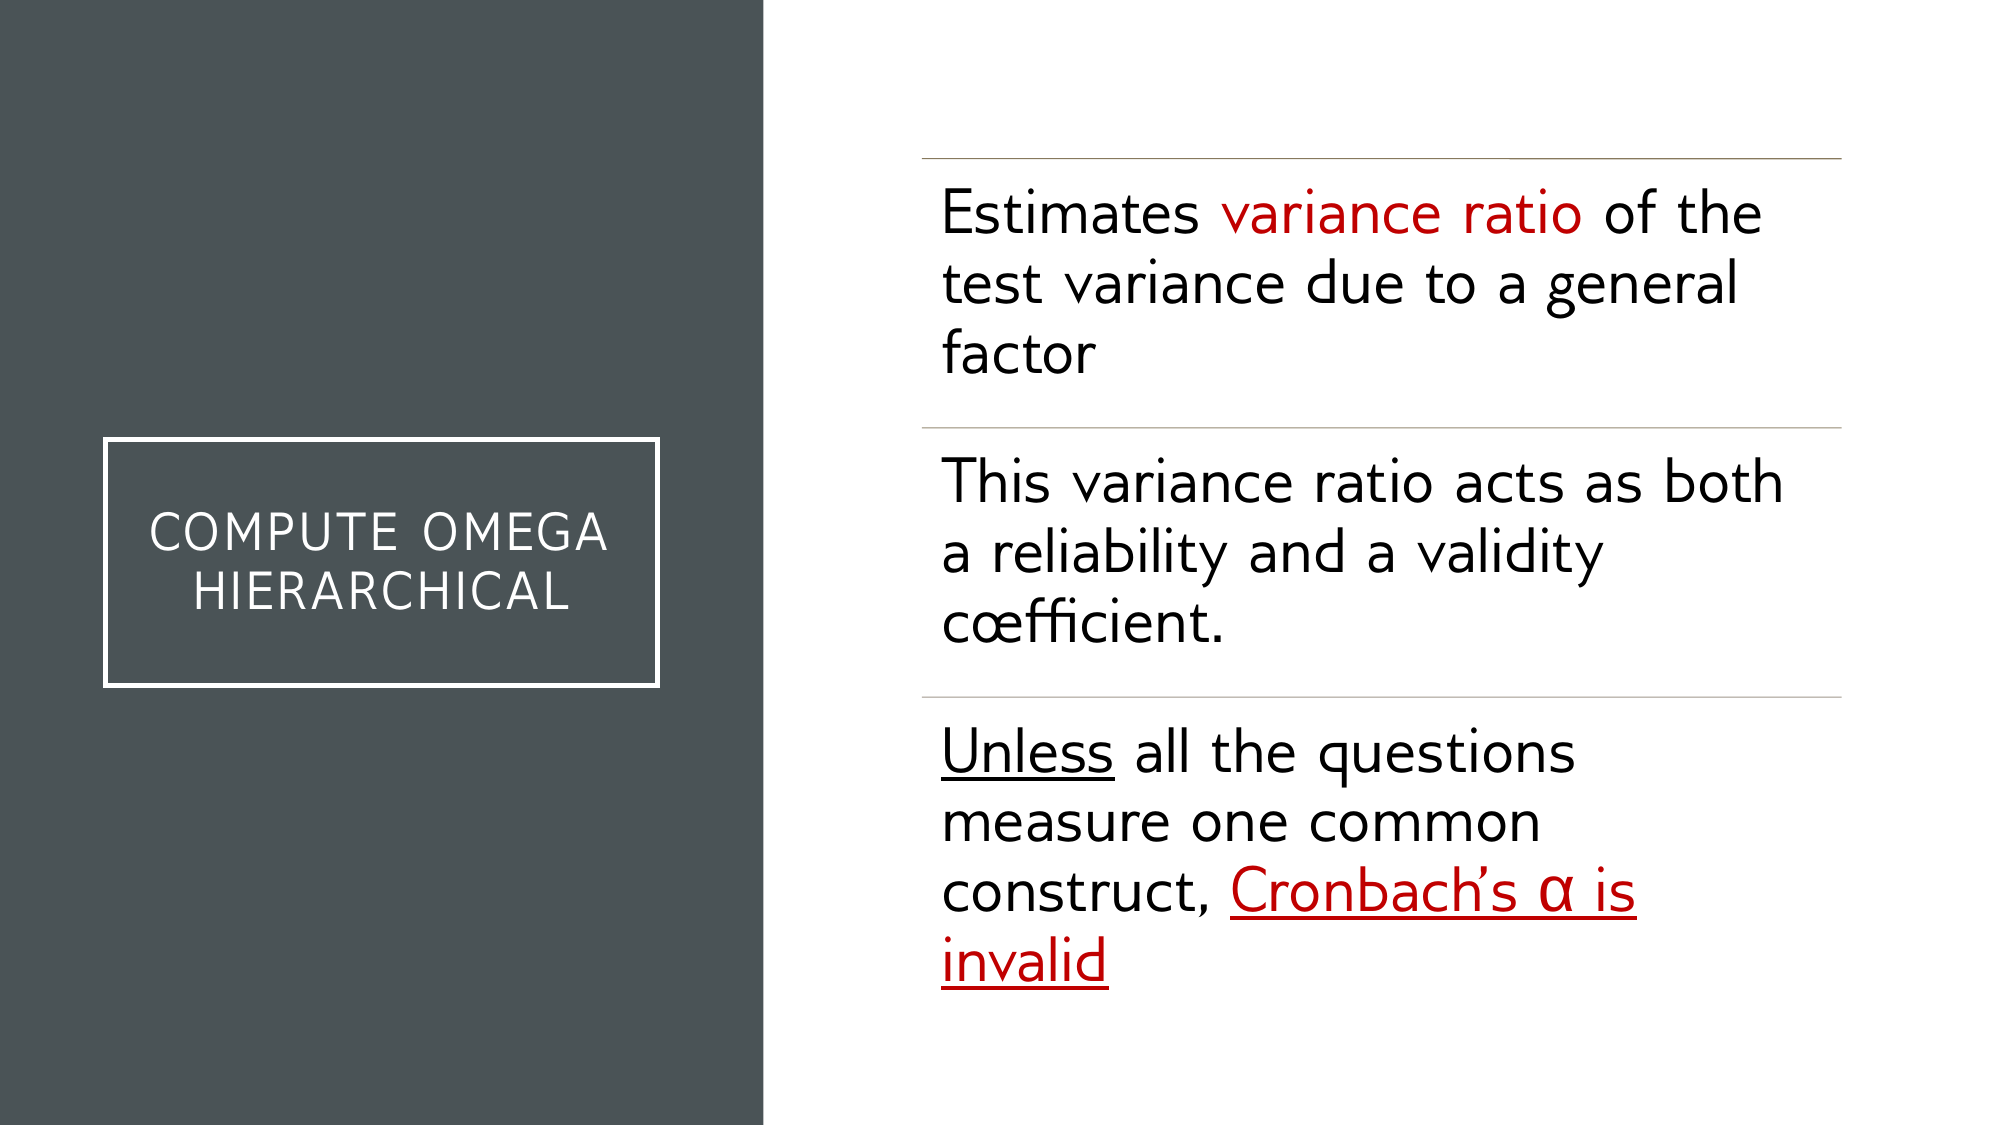

Estimates variance ratio of the test variance due to a general factor
This variance ratio acts as both a reliability and a validity coefficient.
Unless all the questions measure one common construct, Cronbach’s α is invalid
# Compute omega hierarchical